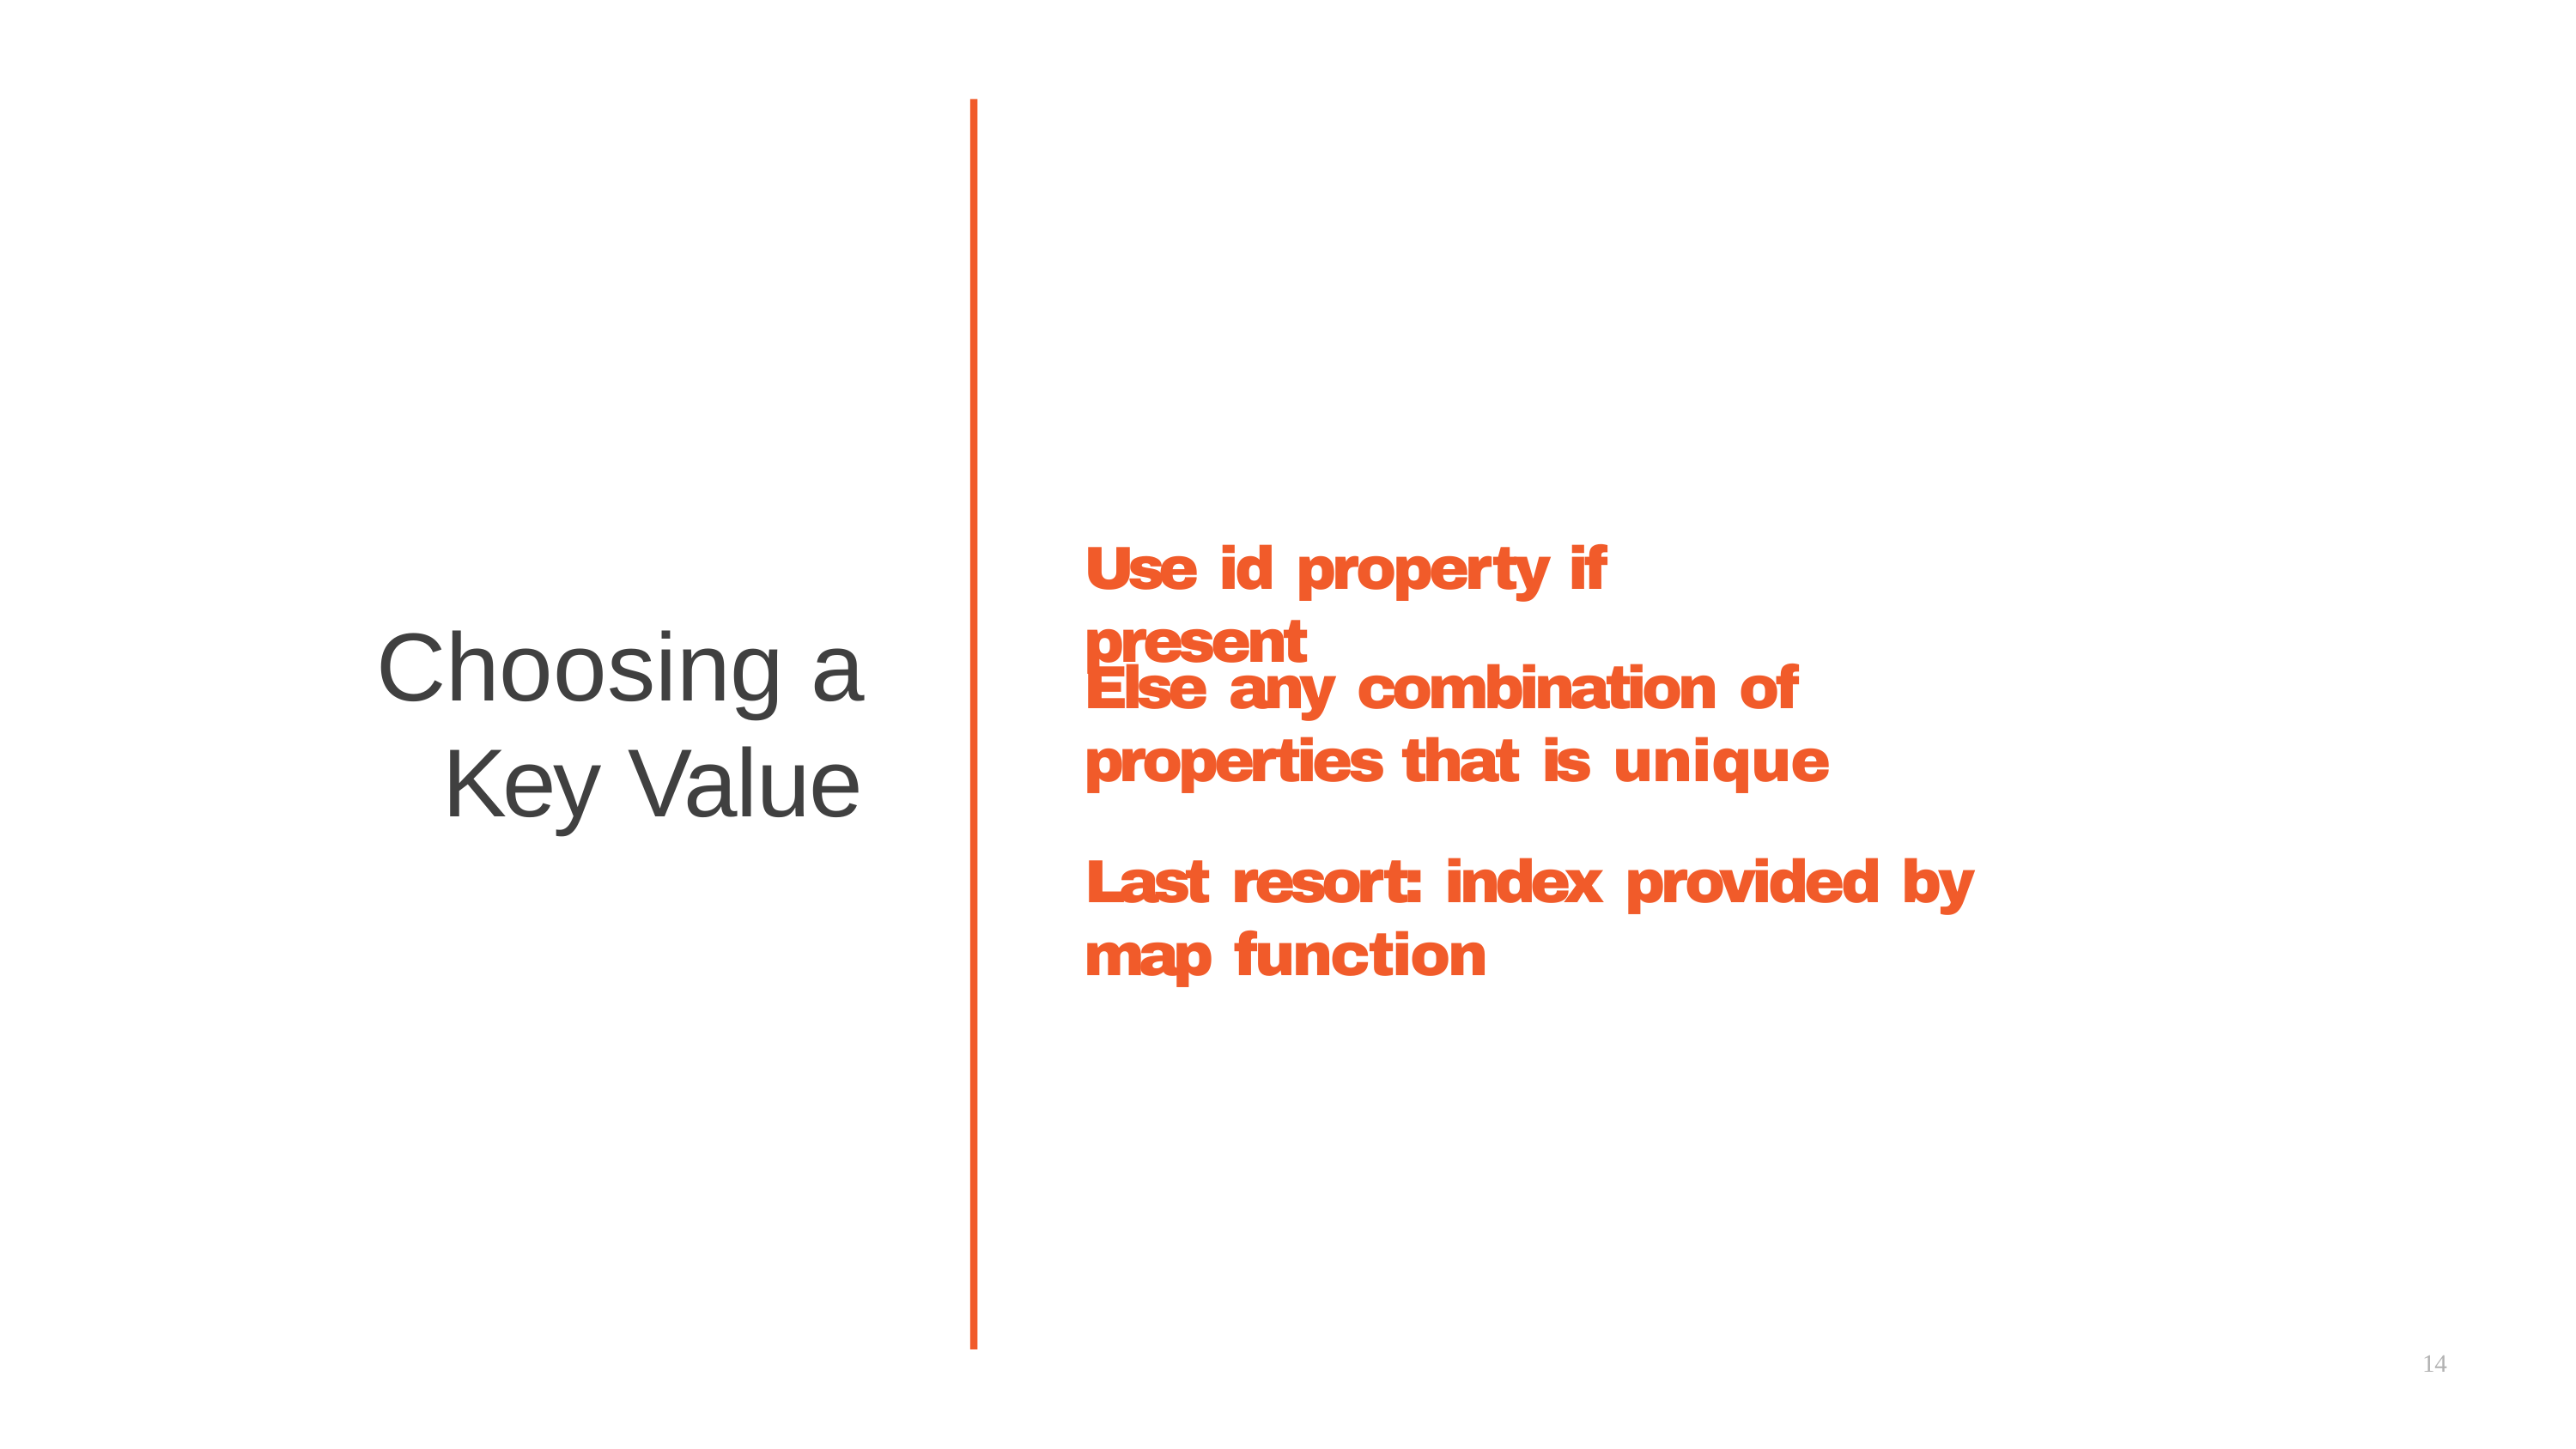

# Use id property if present
Choosing a Key Value
Else any combination of properties that is unique
Last resort: index provided by map function
14